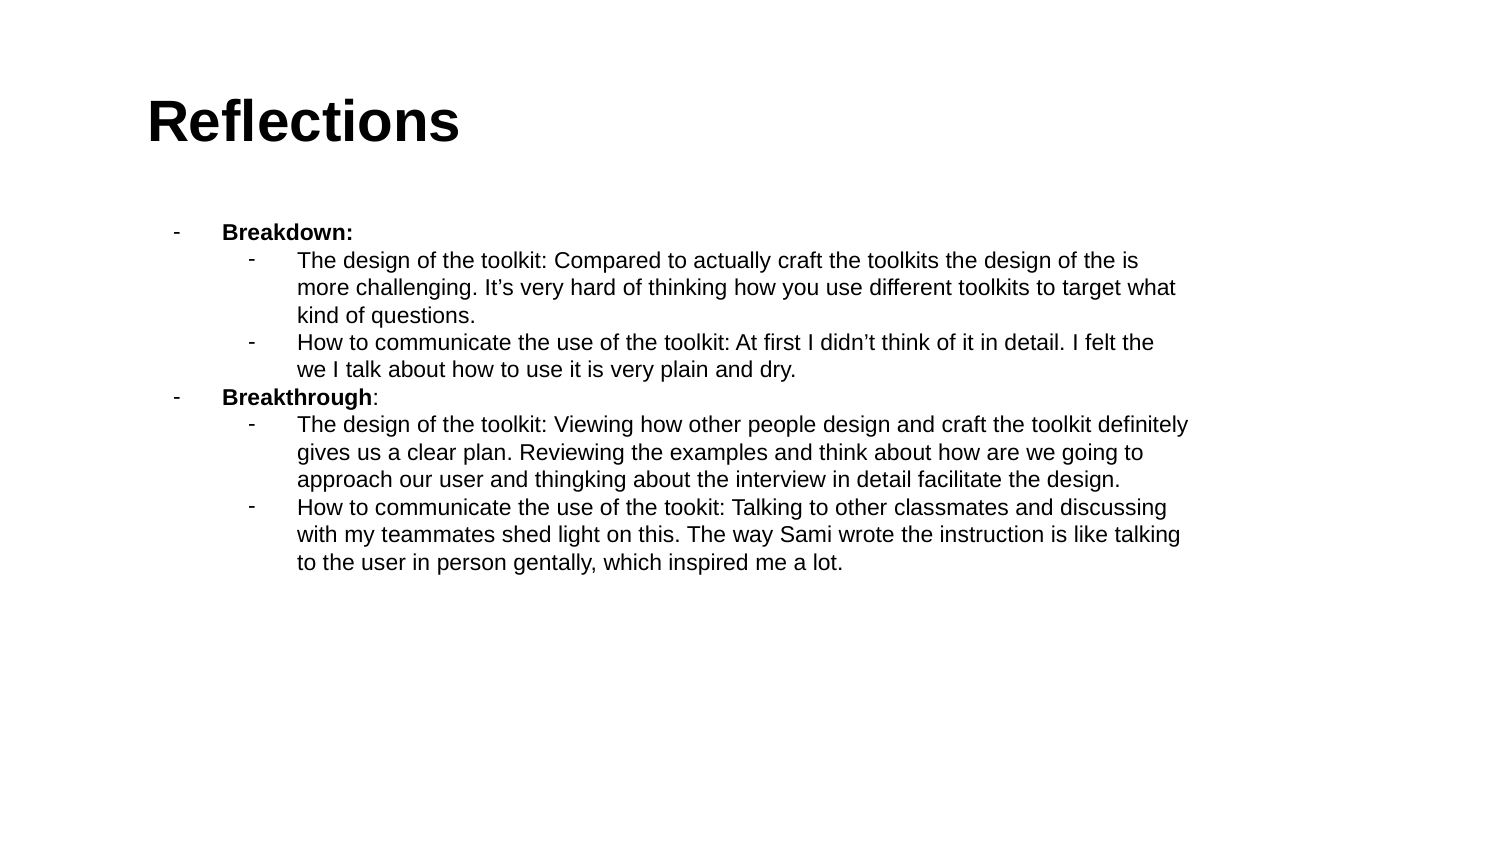

Reflections

Breakdown:
The design of the toolkit: Compared to actually craft the toolkits the design of the is more challenging. It’s very hard of thinking how you use different toolkits to target what kind of questions.
How to communicate the use of the toolkit: At first I didn’t think of it in detail. I felt the we I talk about how to use it is very plain and dry.
Breakthrough:
The design of the toolkit: Viewing how other people design and craft the toolkit definitely gives us a clear plan. Reviewing the examples and think about how are we going to approach our user and thingking about the interview in detail facilitate the design.
How to communicate the use of the tookit: Talking to other classmates and discussing with my teammates shed light on this. The way Sami wrote the instruction is like talking to the user in person gentally, which inspired me a lot.